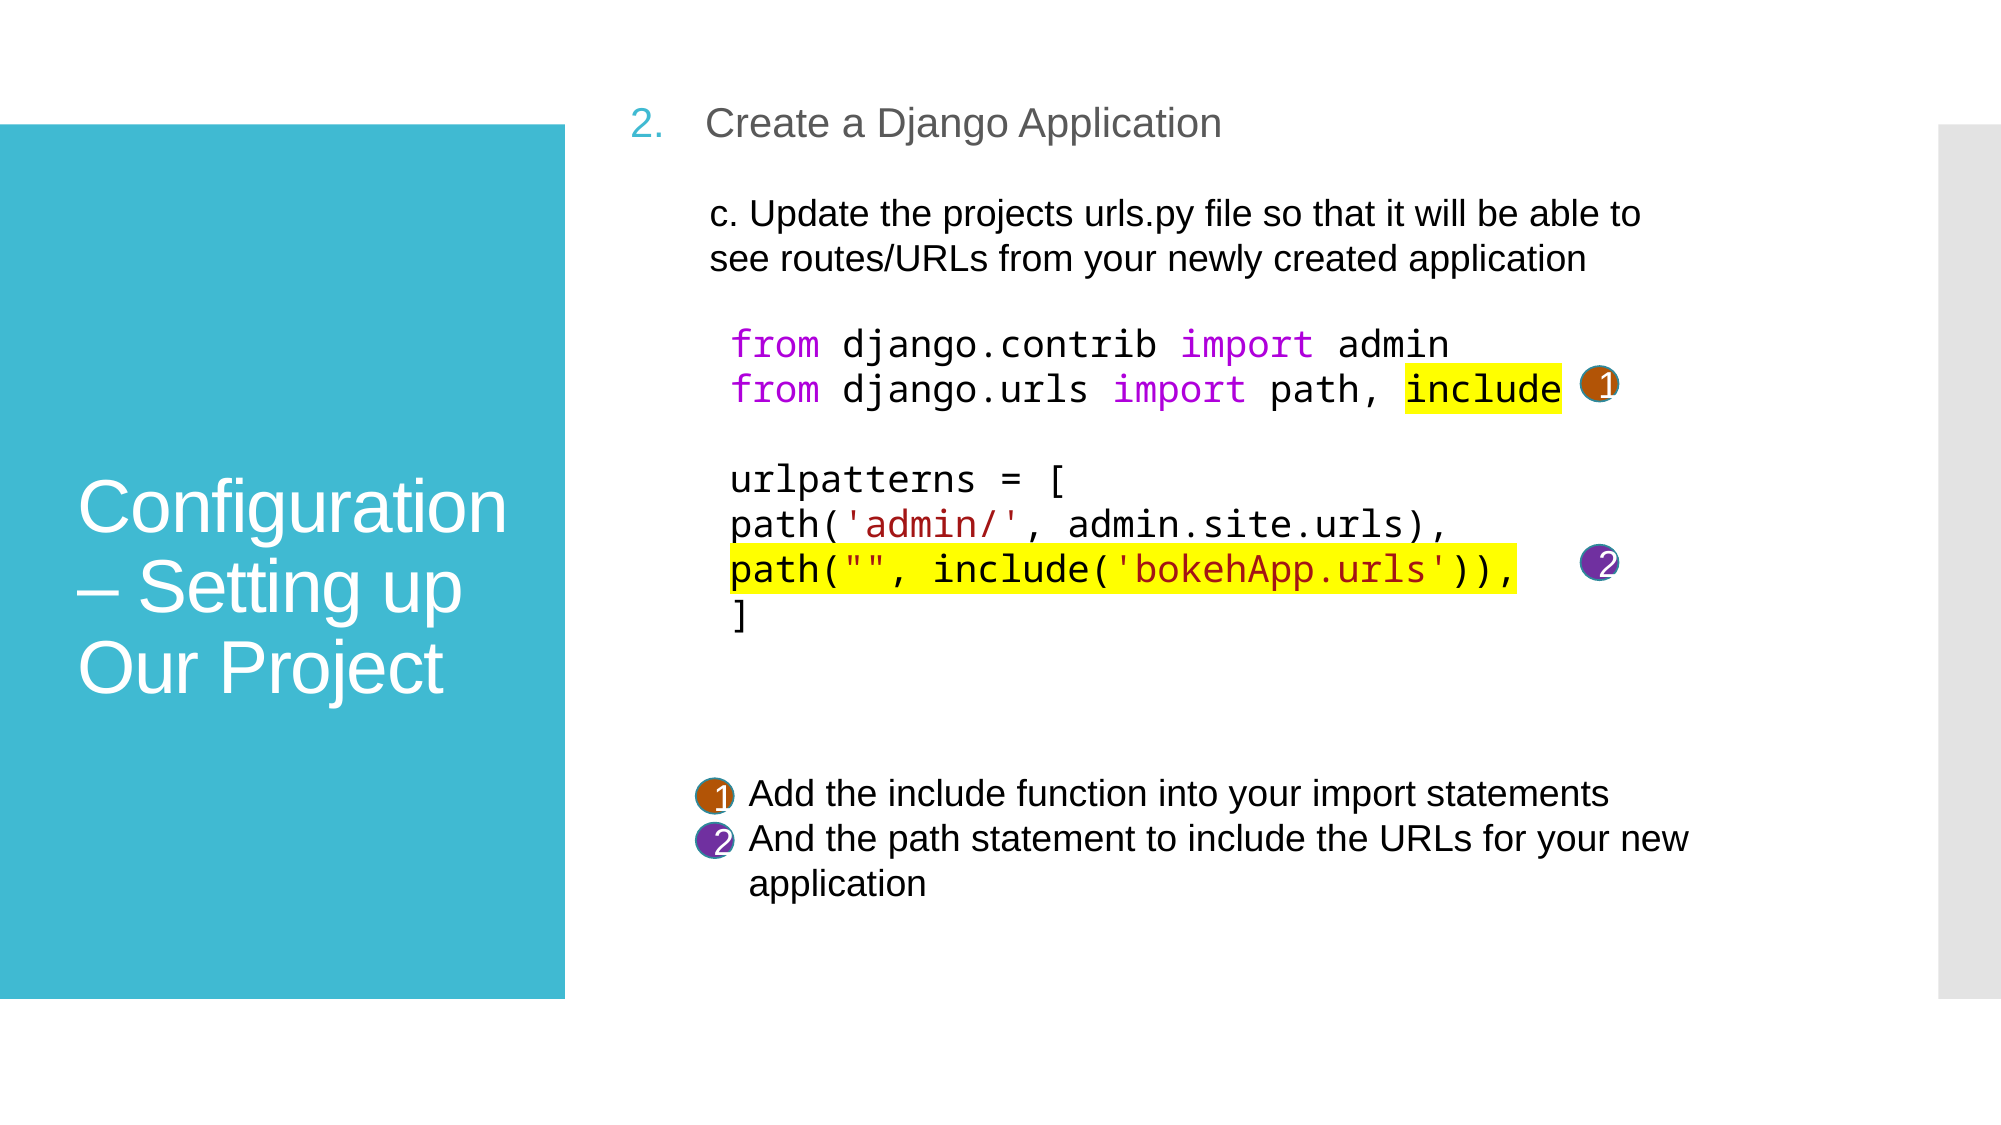

Create a Django Application
c. Update the projects urls.py file so that it will be able to see routes/URLs from your newly created application
Configuration – Setting up Our Project
from django.contrib import admin
from django.urls import path, include
urlpatterns = [
path('admin/', admin.site.urls),
path("", include('bokehApp.urls')),
]

1
2
Add the include function into your import statements
And the path statement to include the URLs for your new application
1
2